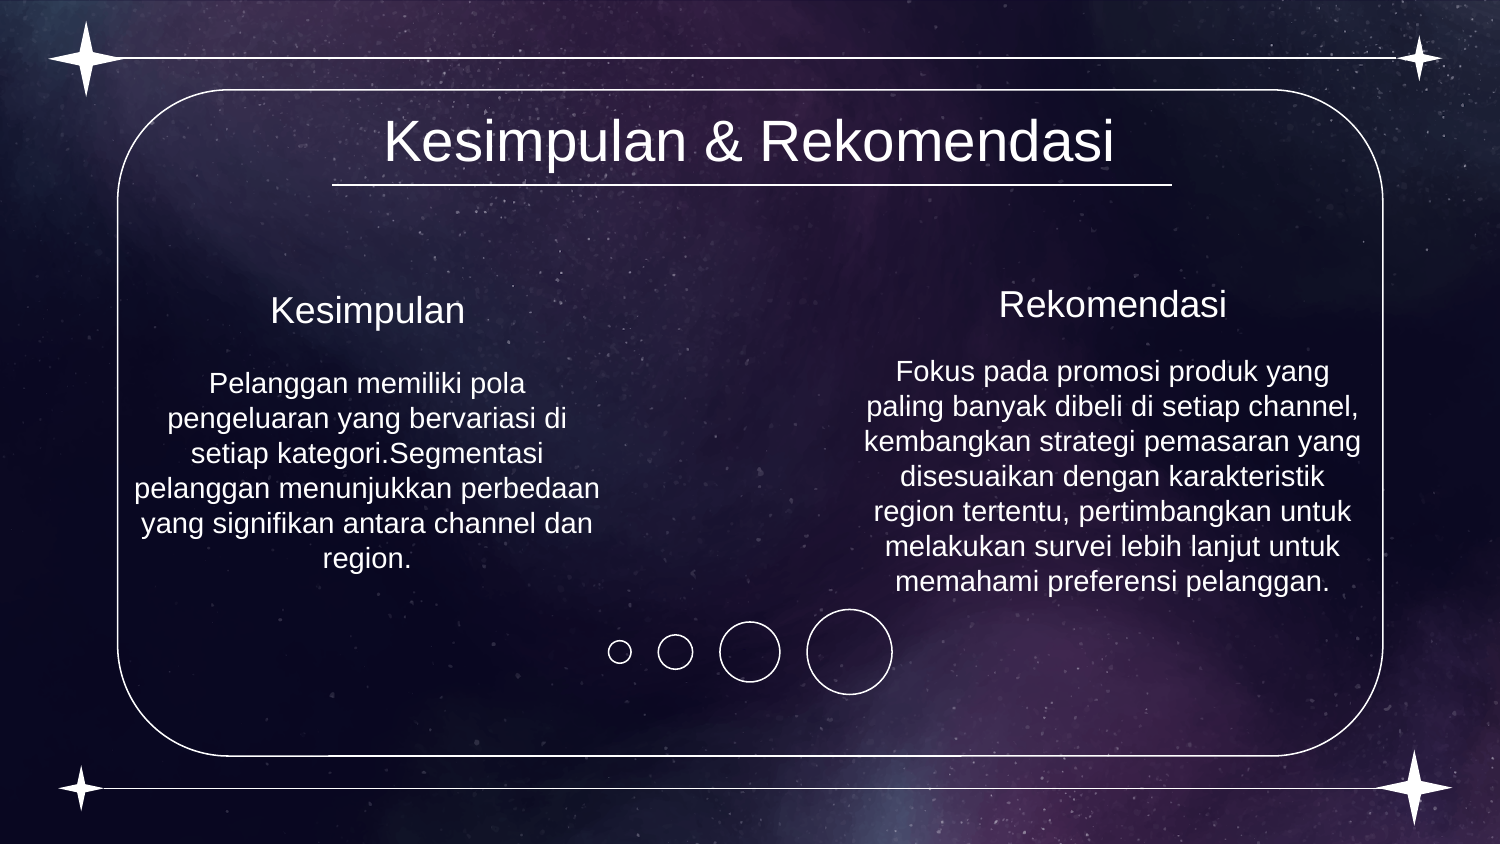

# Kesimpulan & Rekomendasi
Rekomendasi
Kesimpulan
Fokus pada promosi produk yang paling banyak dibeli di setiap channel, kembangkan strategi pemasaran yang disesuaikan dengan karakteristik region tertentu, pertimbangkan untuk melakukan survei lebih lanjut untuk memahami preferensi pelanggan.
Pelanggan memiliki pola pengeluaran yang bervariasi di setiap kategori.Segmentasi pelanggan menunjukkan perbedaan yang signifikan antara channel dan region.